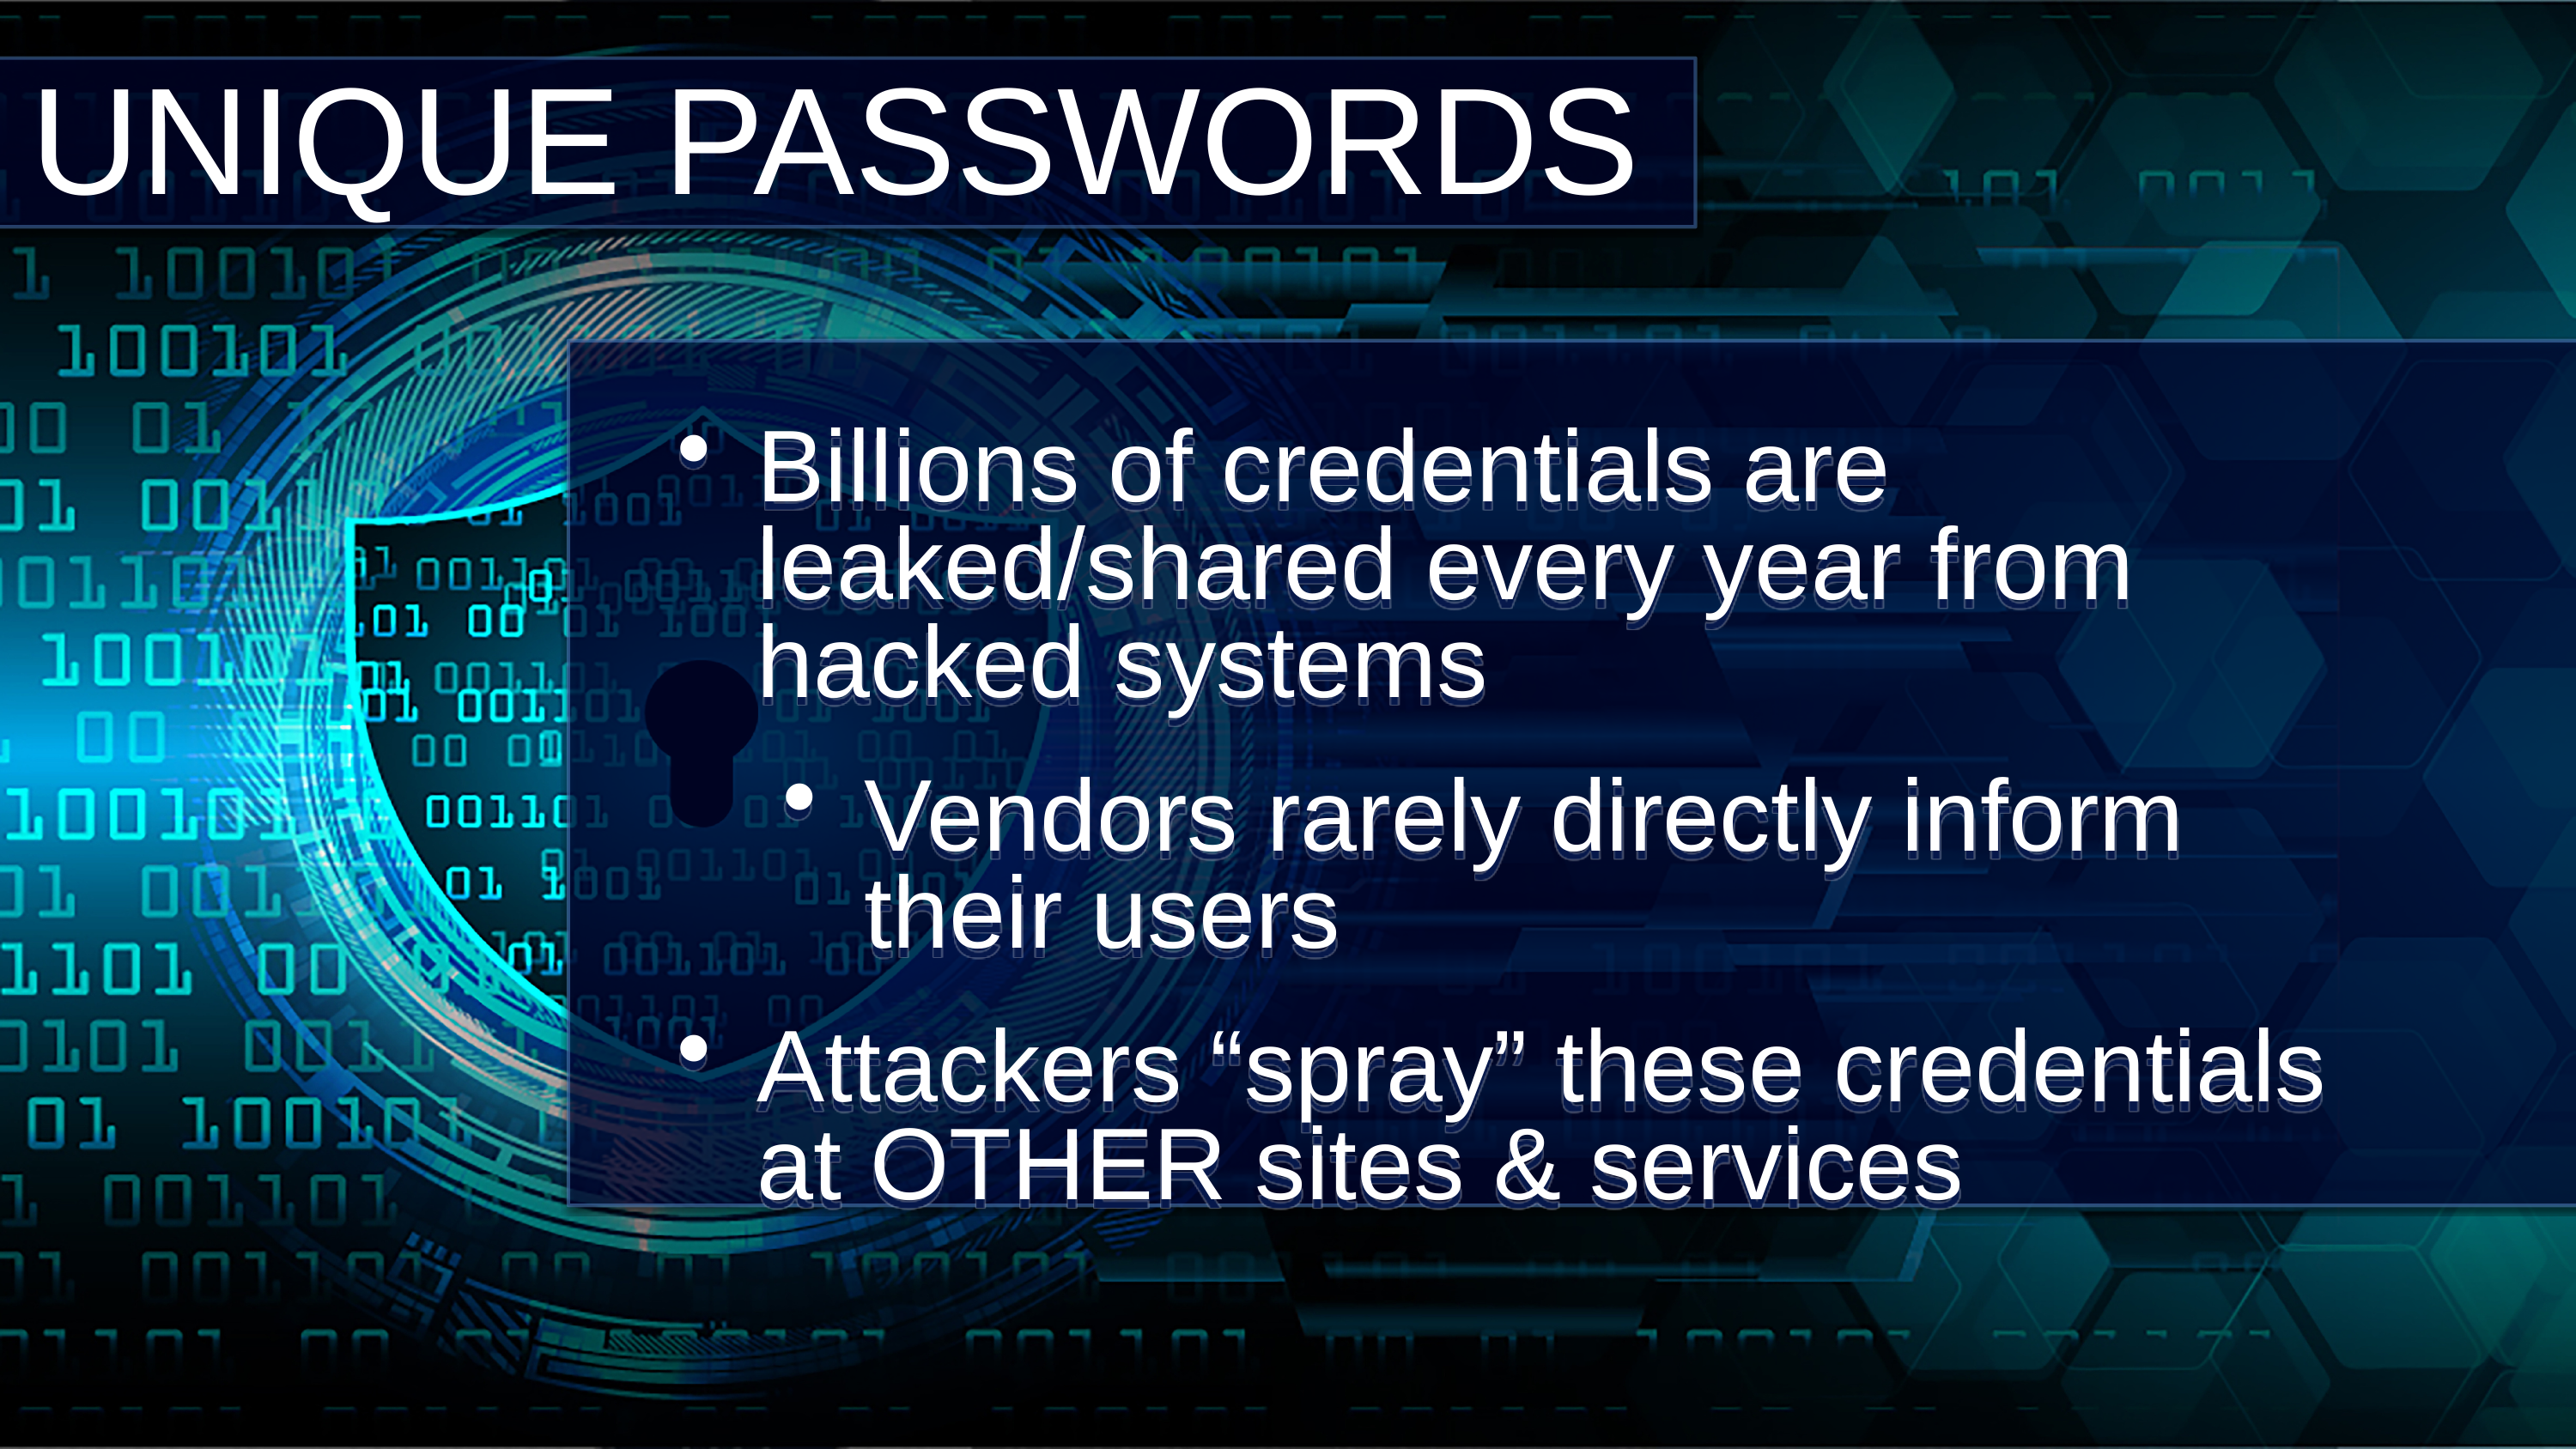

UNIQUE PASSWORDS

Billions of credentials are leaked/shared every year from hacked systems
Vendors rarely directly inform their users
Attackers “spray” these credentials at OTHER sites & services